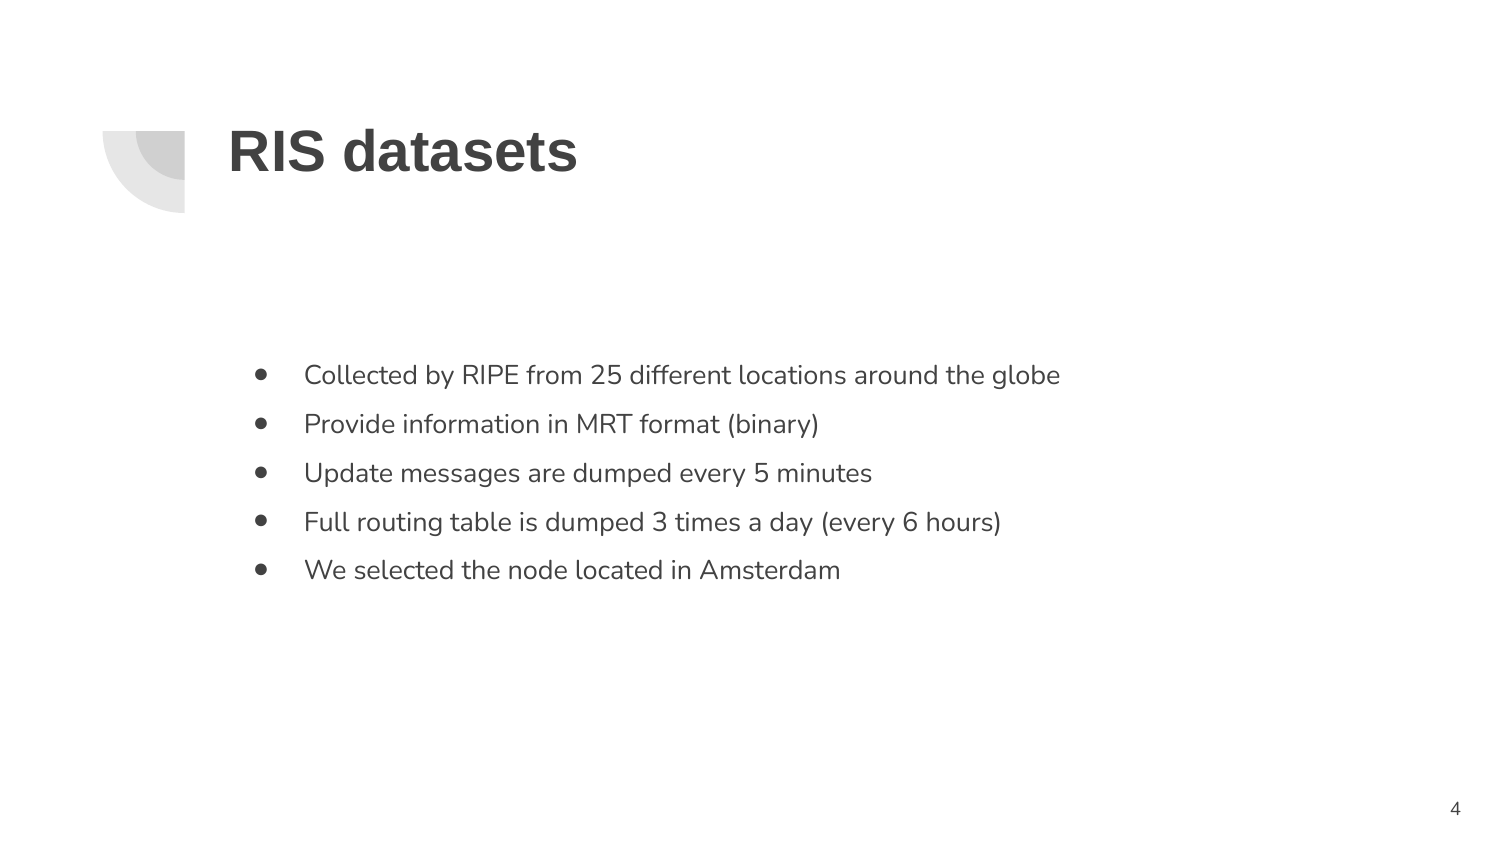

# RIS datasets
Collected by RIPE from 25 different locations around the globe
Provide information in MRT format (binary)
Update messages are dumped every 5 minutes
Full routing table is dumped 3 times a day (every 6 hours)
We selected the node located in Amsterdam
4